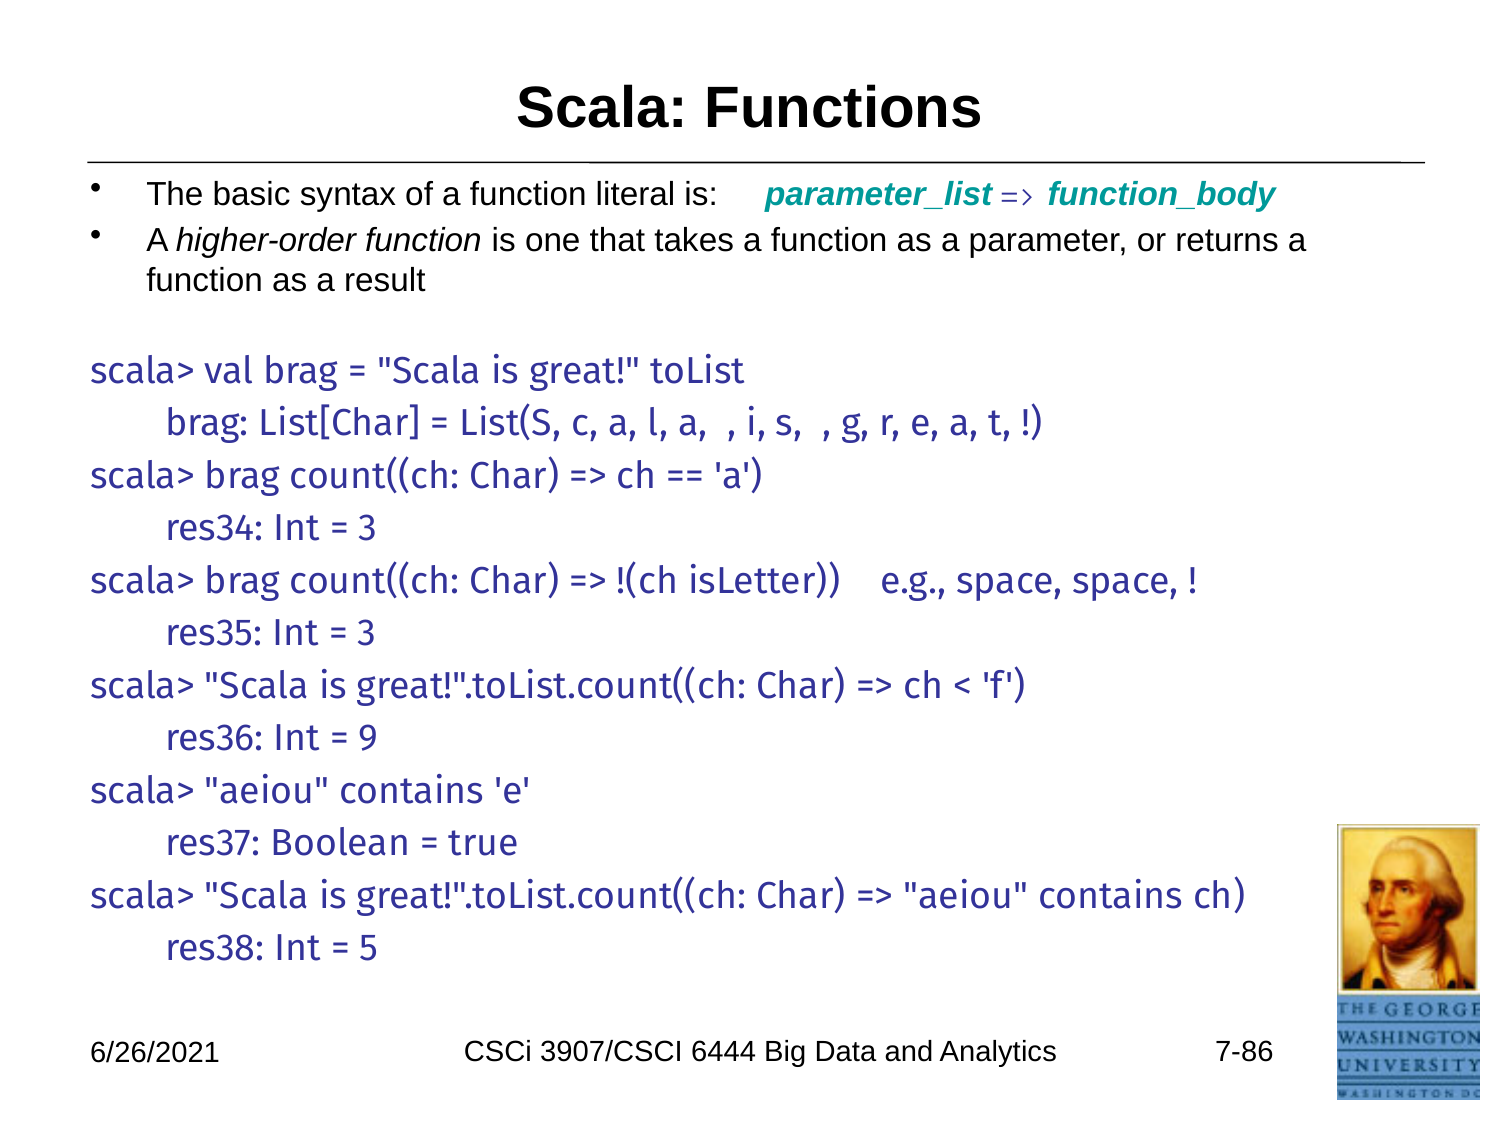

# Scala: Functions
The basic syntax of a function literal is:     parameter_list => function_body
A higher-order function is one that takes a function as a parameter, or returns a function as a result
scala> val brag = "Scala is great!" toList
brag: List[Char] = List(S, c, a, l, a,  , i, s,  , g, r, e, a, t, !)
scala> brag count((ch: Char) => ch == 'a')
res34: Int = 3
scala> brag count((ch: Char) => !(ch isLetter))    e.g., space, space, !
res35: Int = 3
scala> "Scala is great!".toList.count((ch: Char) => ch < 'f')
res36: Int = 9
scala> "aeiou" contains 'e'
res37: Boolean = true
scala> "Scala is great!".toList.count((ch: Char) => "aeiou" contains ch)
res38: Int = 5
CSCi 3907/CSCI 6444 Big Data and Analytics
7-86
6/26/2021